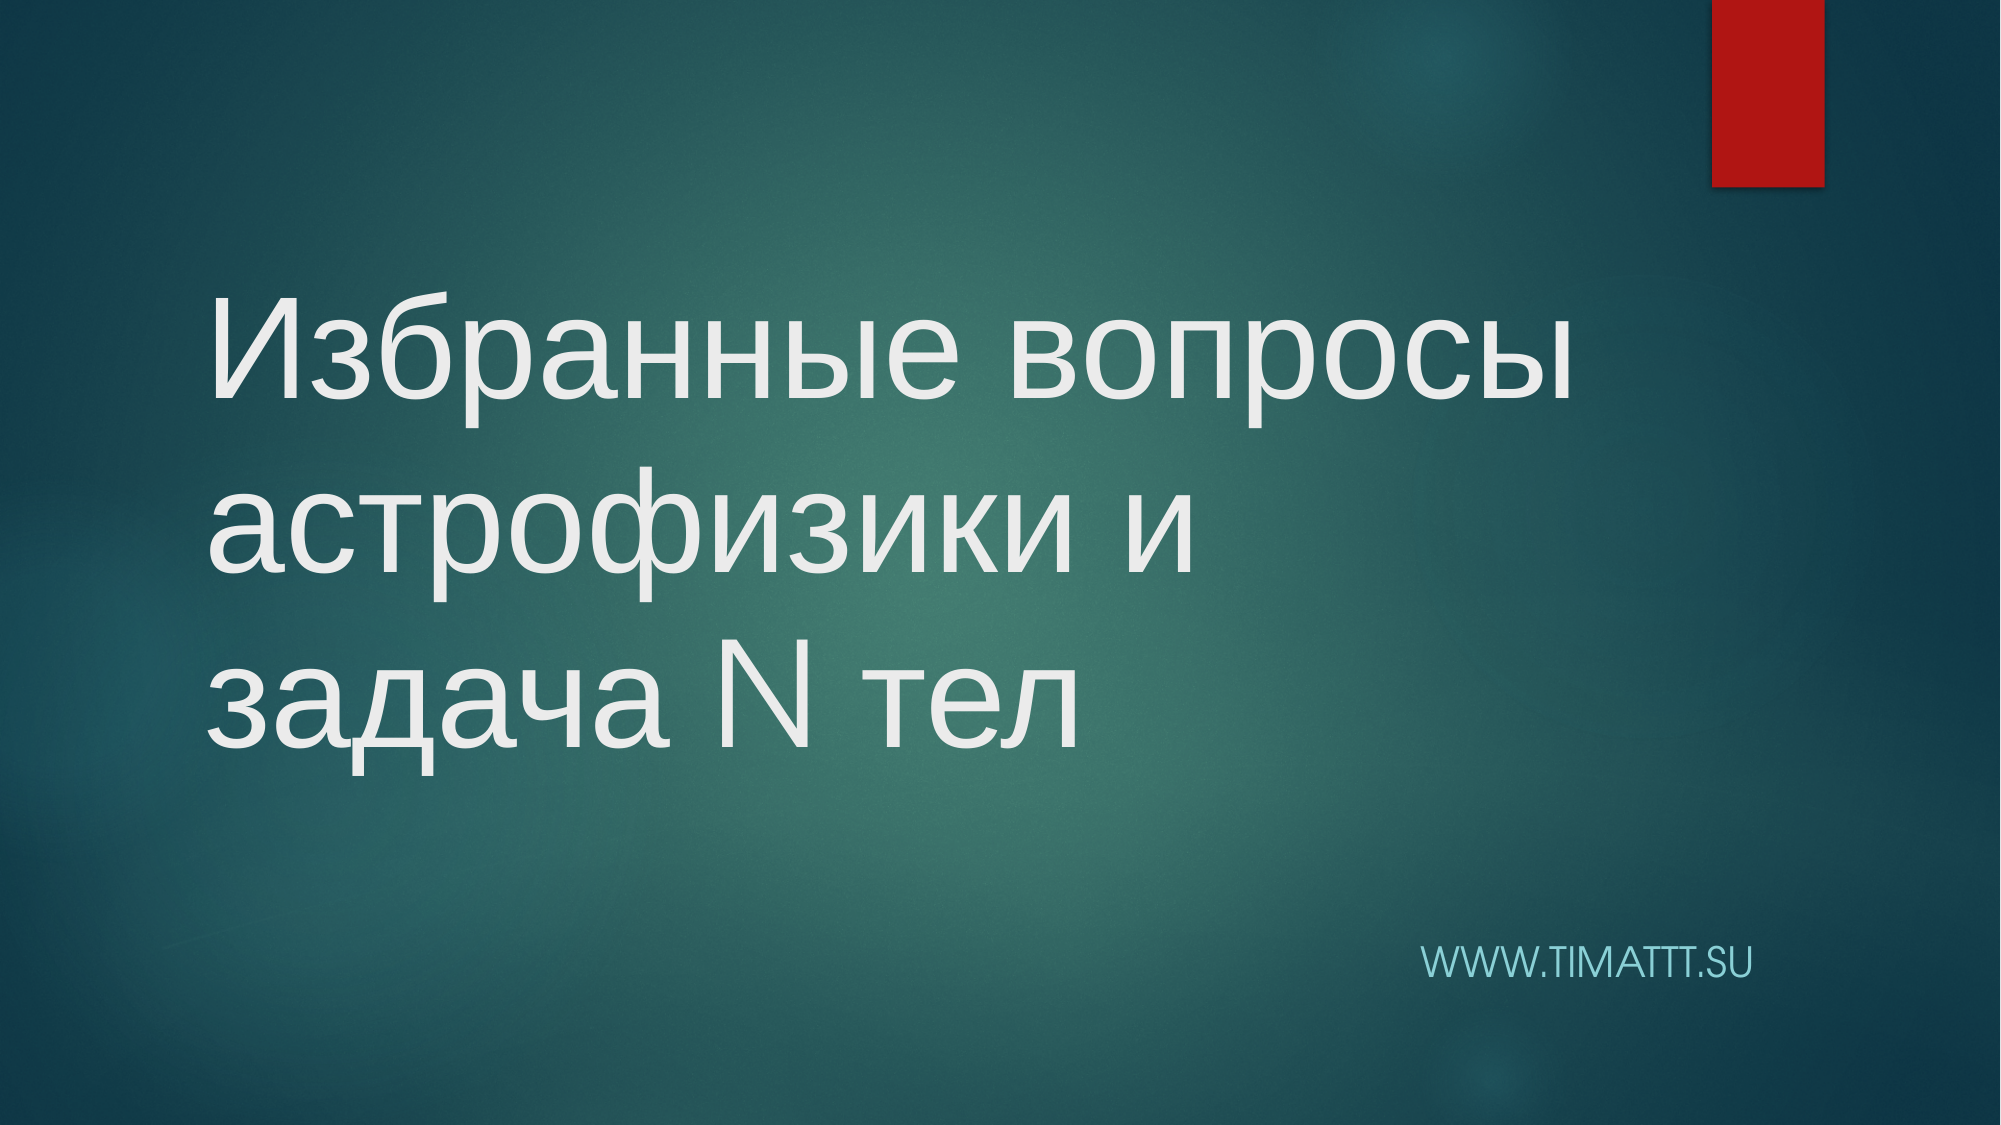

# Избранные вопросы астрофизики и задача N тел
www.timattt.su